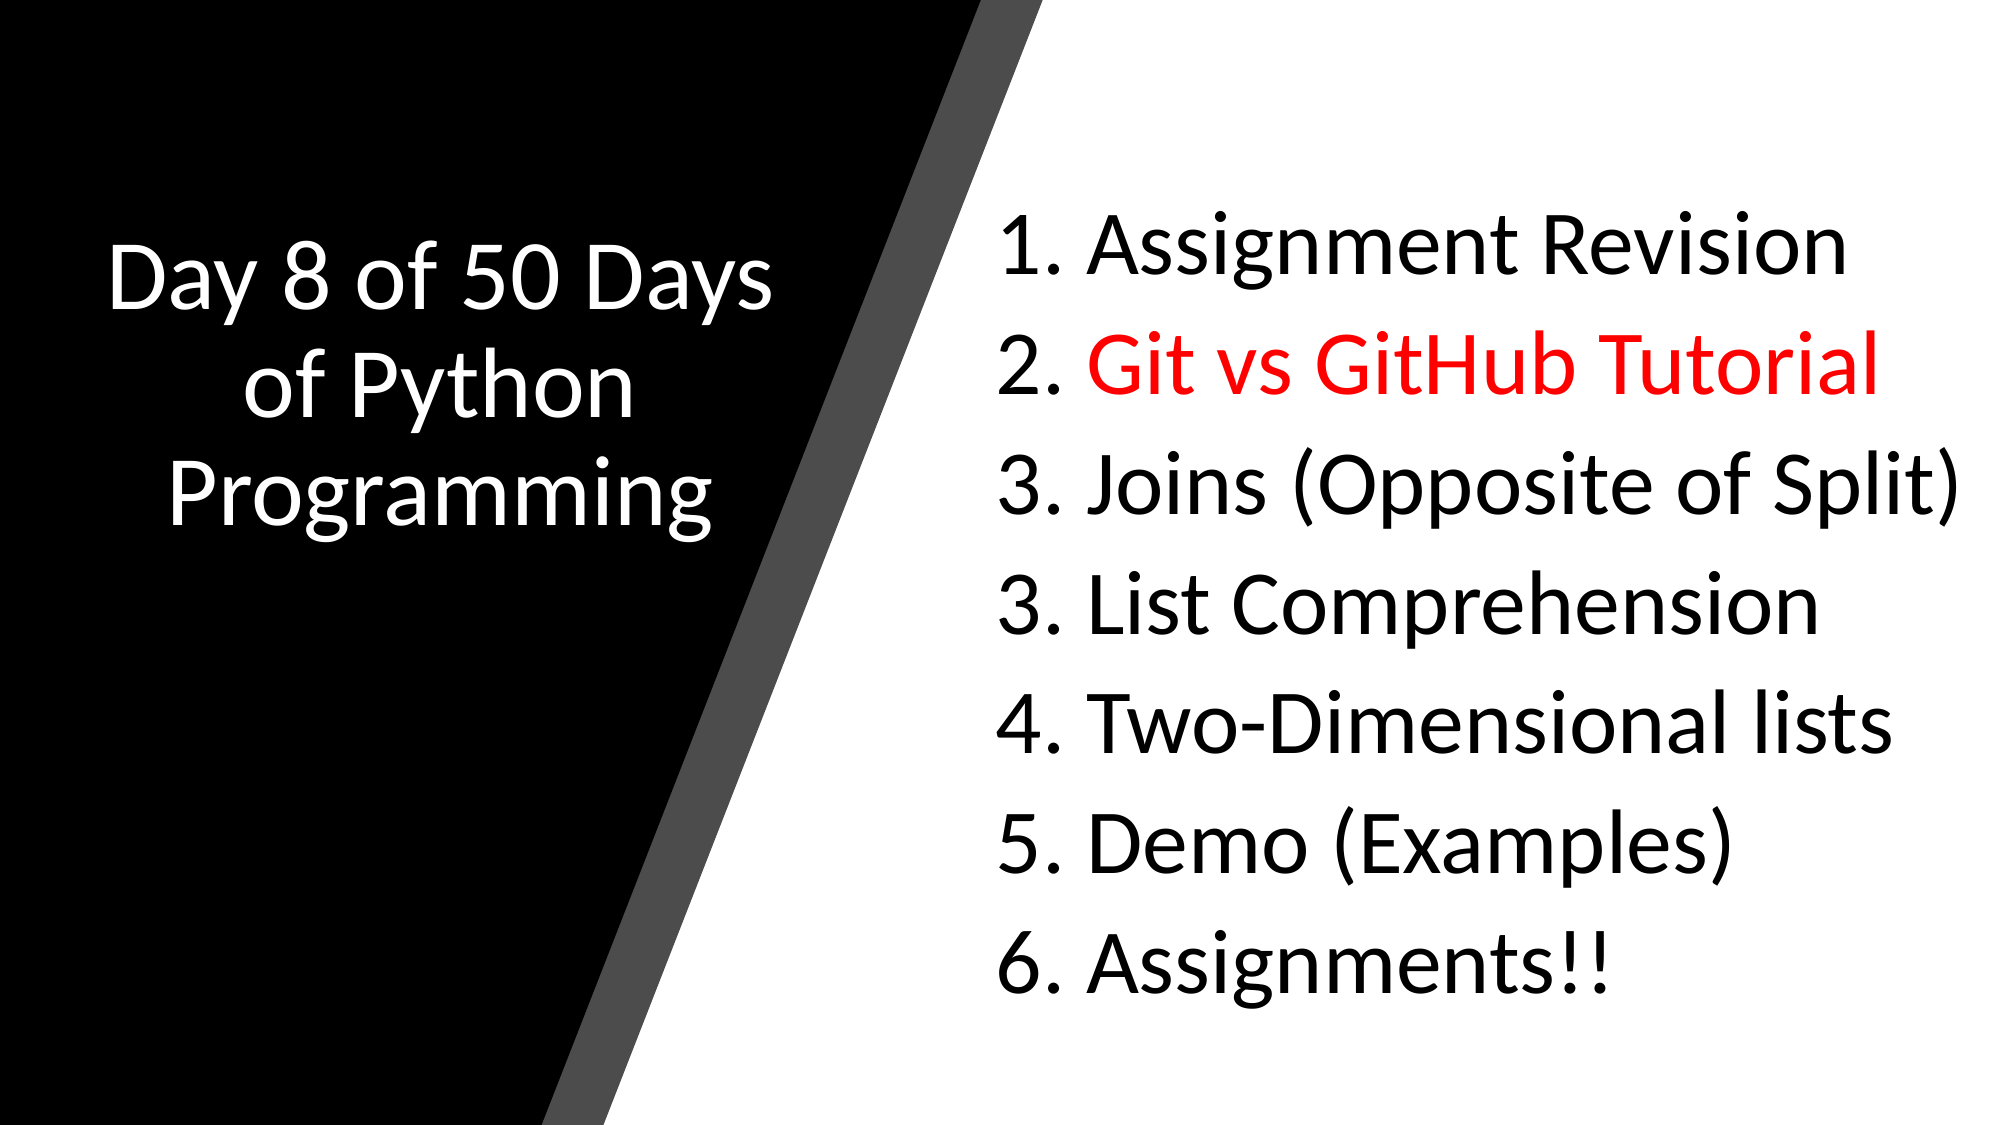

# Day 8 of 50 Days of Python Programming
1. Assignment Revision
2. Git vs GitHub Tutorial
3. Joins (Opposite of Split)
3. List Comprehension
4. Two-Dimensional lists
5. Demo (Examples)
6. Assignments!!